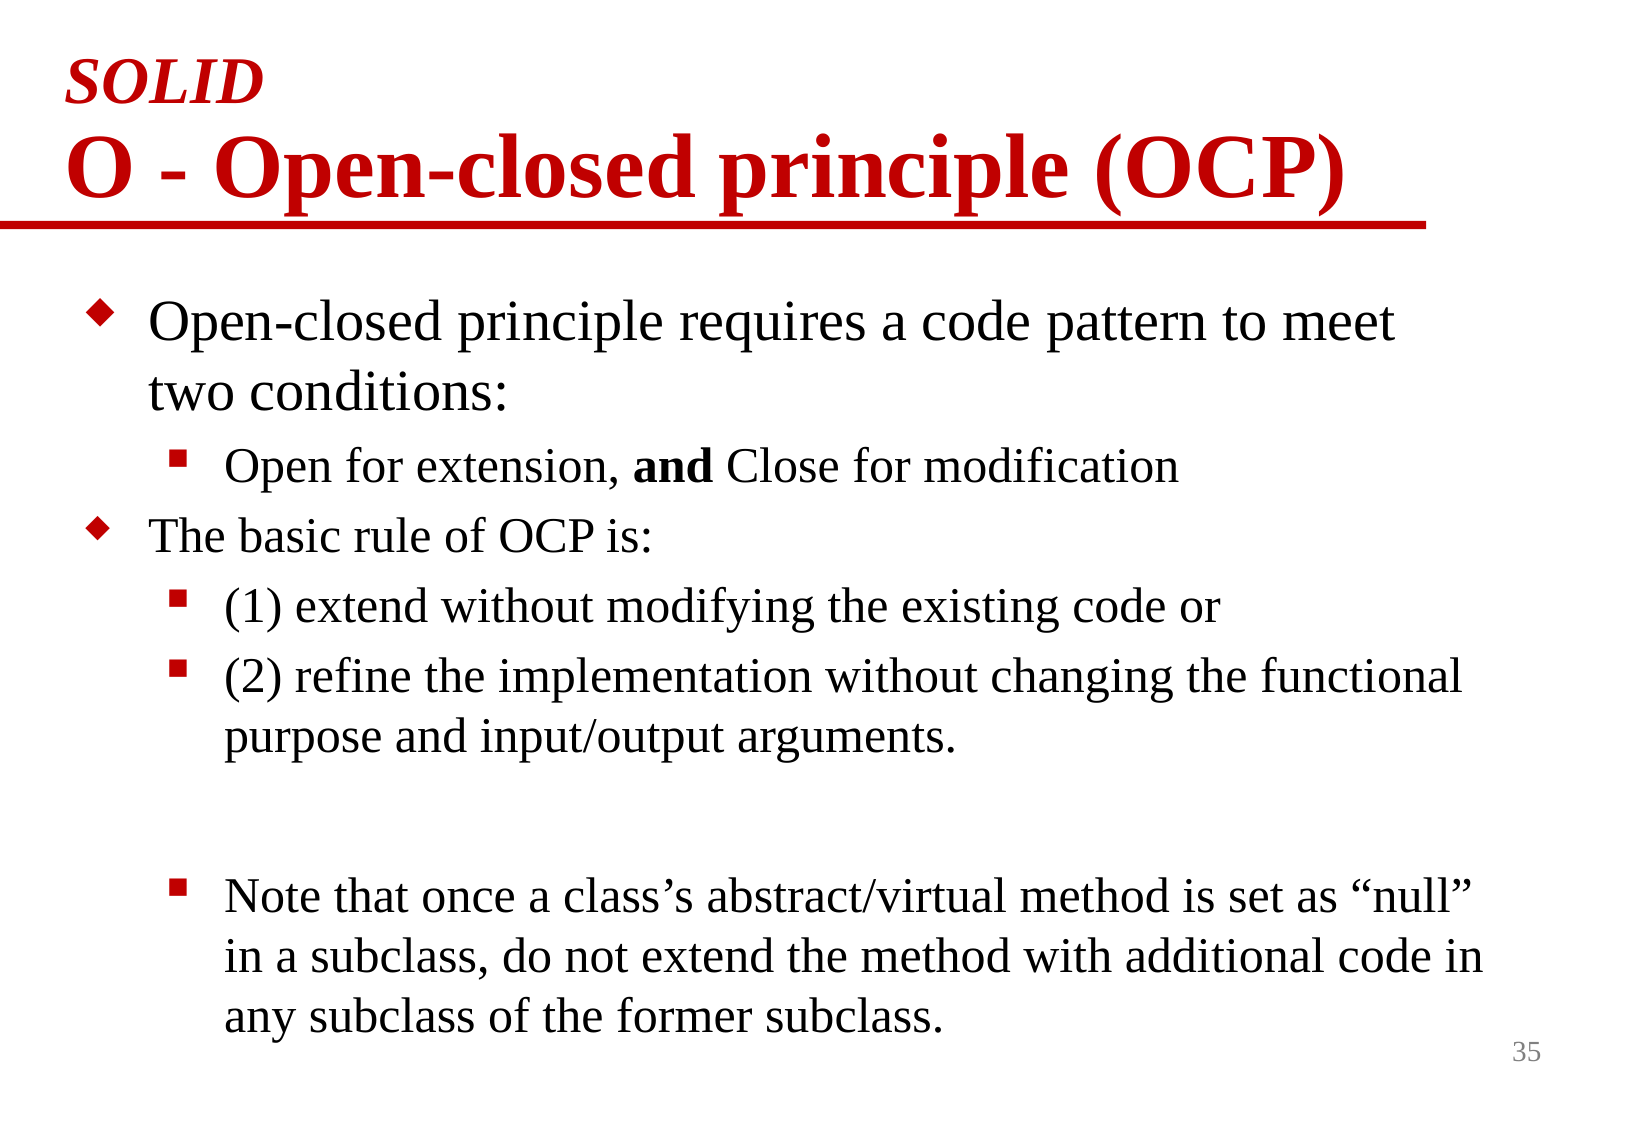

# SOLID O - Open-closed principle (OCP)
Open-closed principle requires a code pattern to meet two conditions:
Open for extension, and Close for modification
The basic rule of OCP is:
(1) extend without modifying the existing code or
(2) refine the implementation without changing the functional purpose and input/output arguments.

Note that once a class’s abstract/virtual method is set as “null” in a subclass, do not extend the method with additional code in any subclass of the former subclass.

35